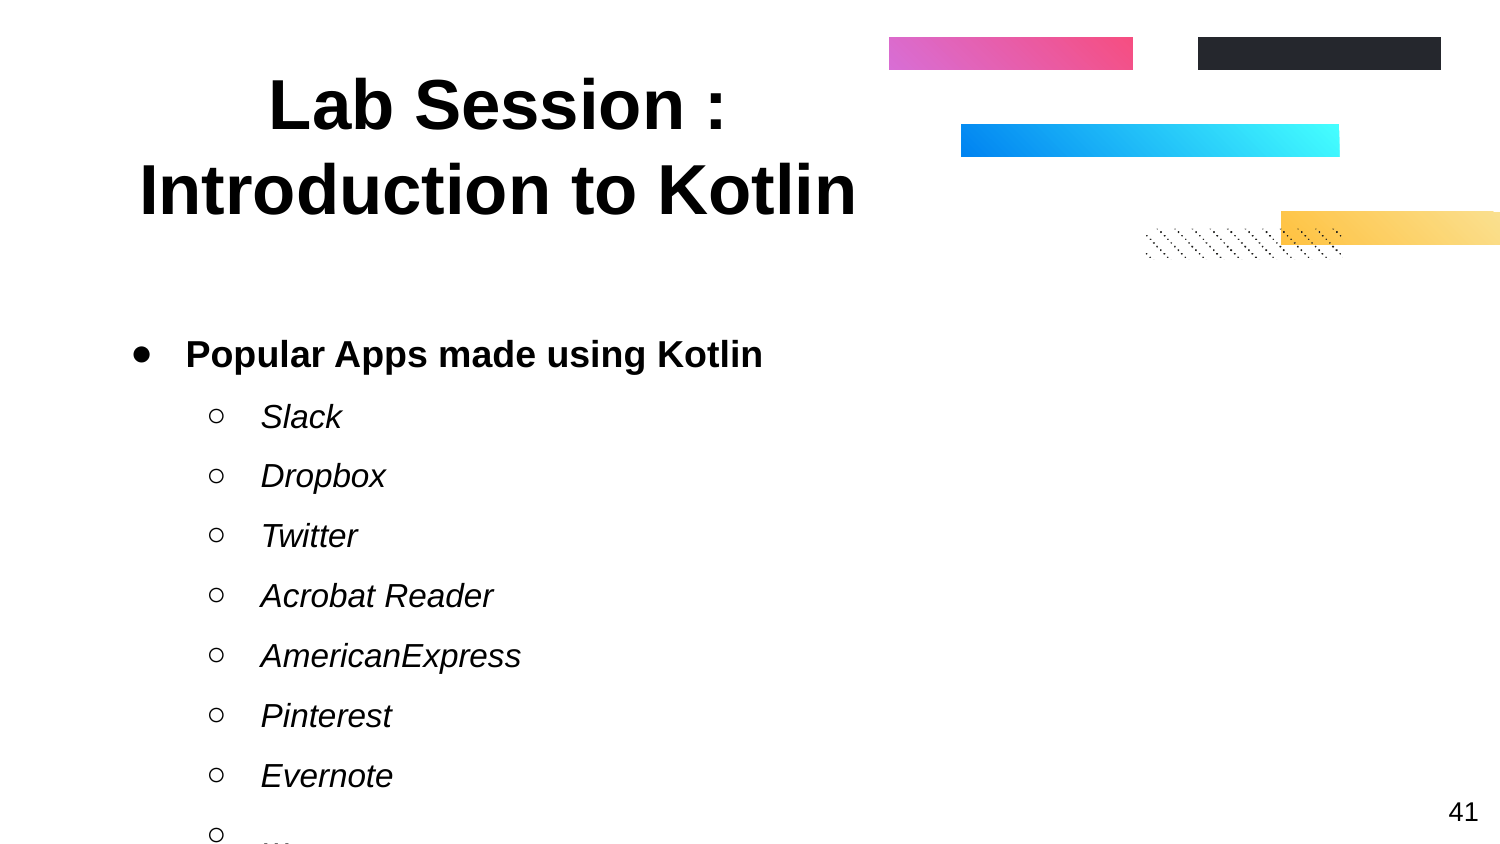

# Lab Session : Introduction to Kotlin
Popular Apps made using Kotlin
Slack
Dropbox
Twitter
Acrobat Reader
AmericanExpress
Pinterest
Evernote
…
41